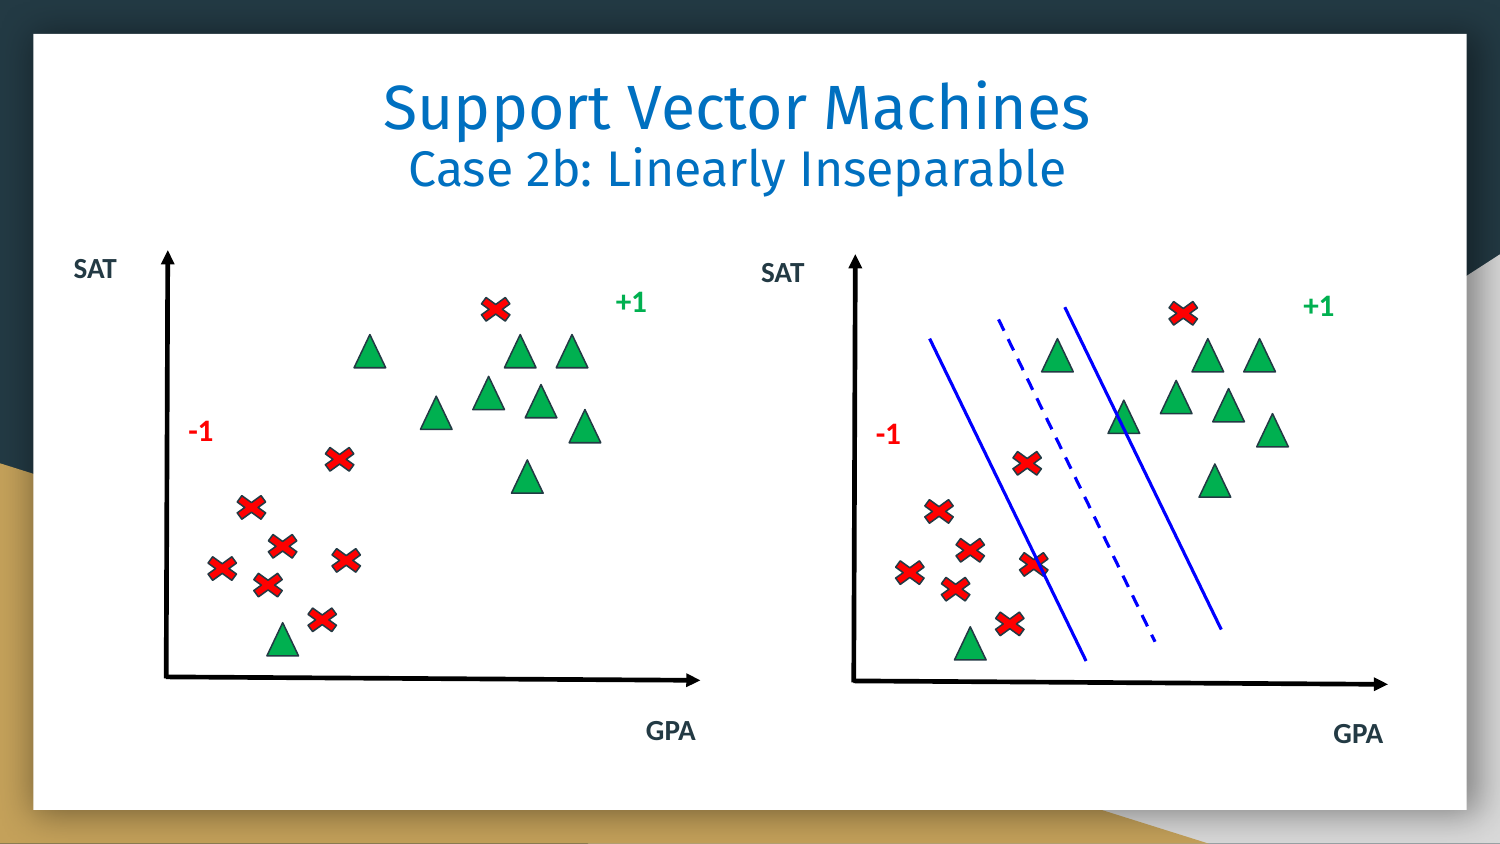

Support Vector Machines
Case 2b: Linearly Inseparable
SAT
SAT
+1
+1

-1

-1

GPA
GPA